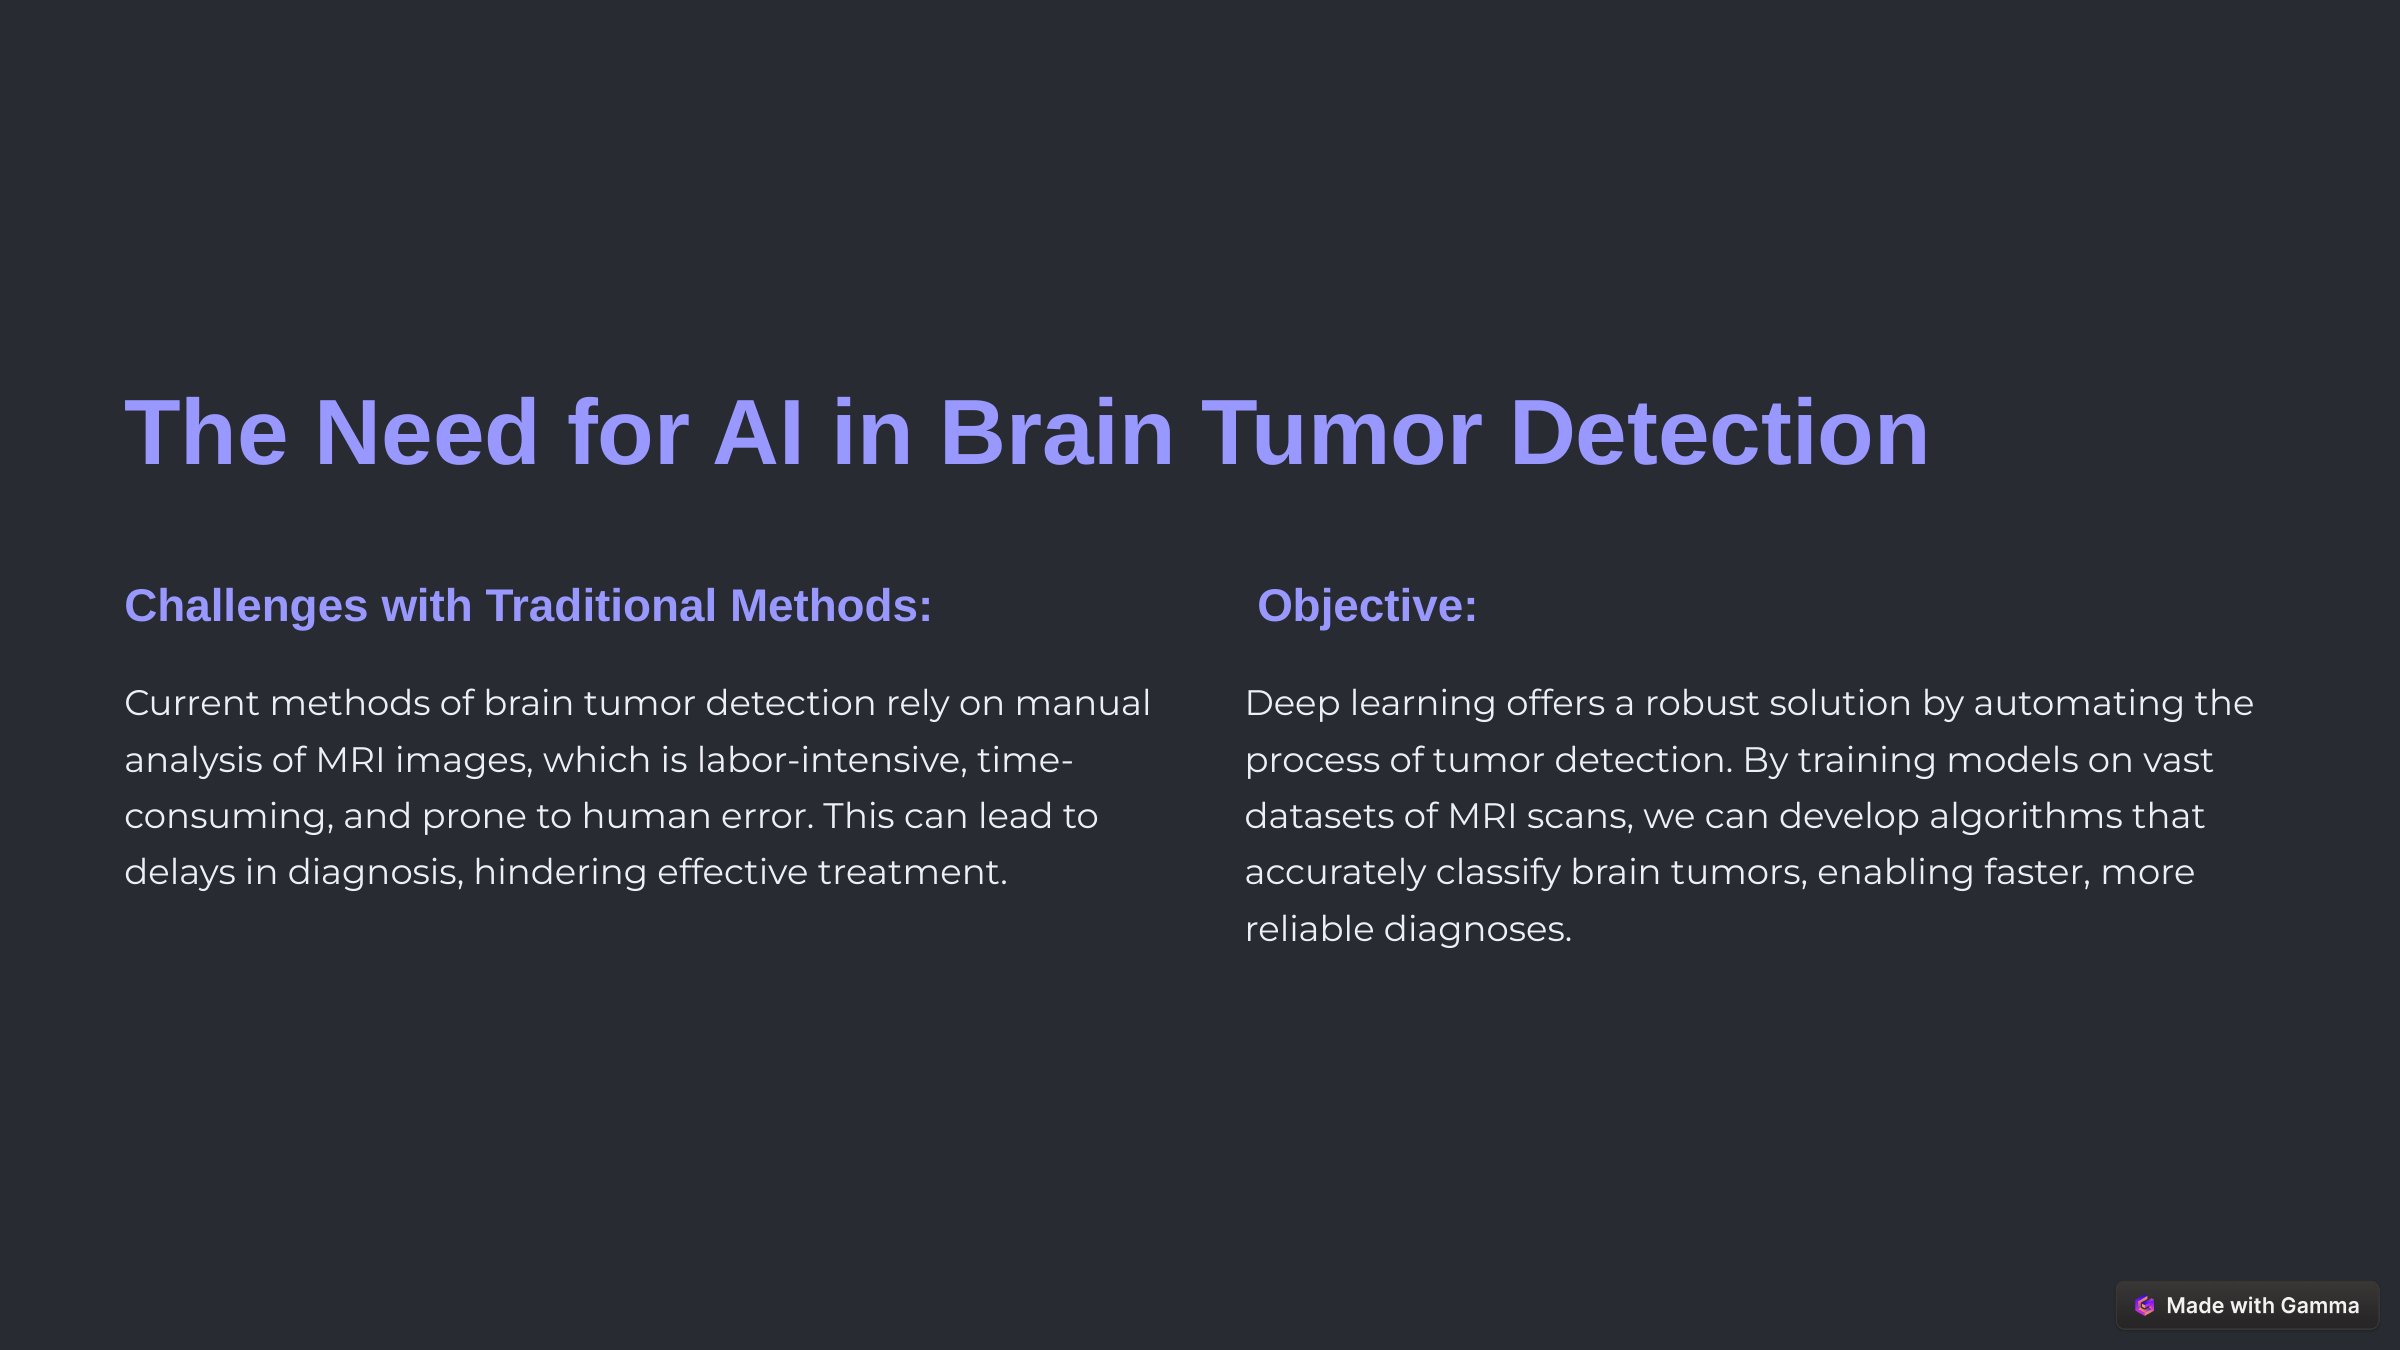

The Need for AI in Brain Tumor Detection
Challenges with Traditional Methods:
 Objective:
Current methods of brain tumor detection rely on manual analysis of MRI images, which is labor-intensive, time-consuming, and prone to human error. This can lead to delays in diagnosis, hindering effective treatment.
Deep learning offers a robust solution by automating the process of tumor detection. By training models on vast datasets of MRI scans, we can develop algorithms that accurately classify brain tumors, enabling faster, more reliable diagnoses.